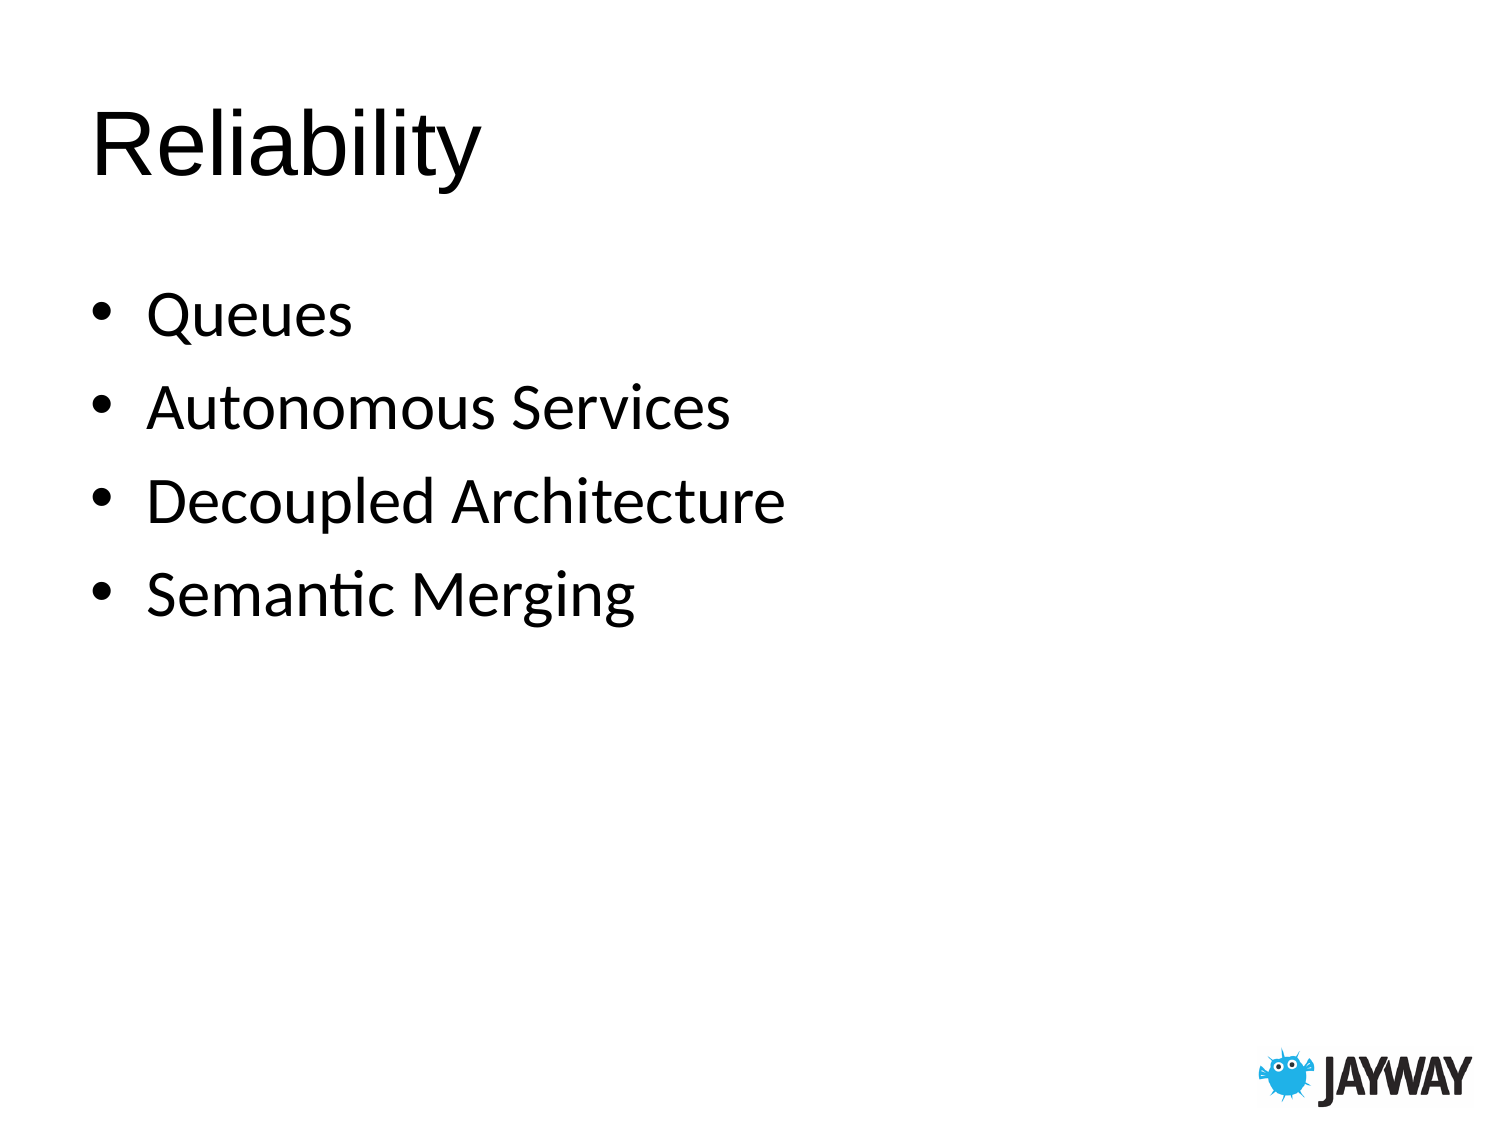

# Reliability
Queues
Autonomous Services
Decoupled Architecture
Semantic Merging